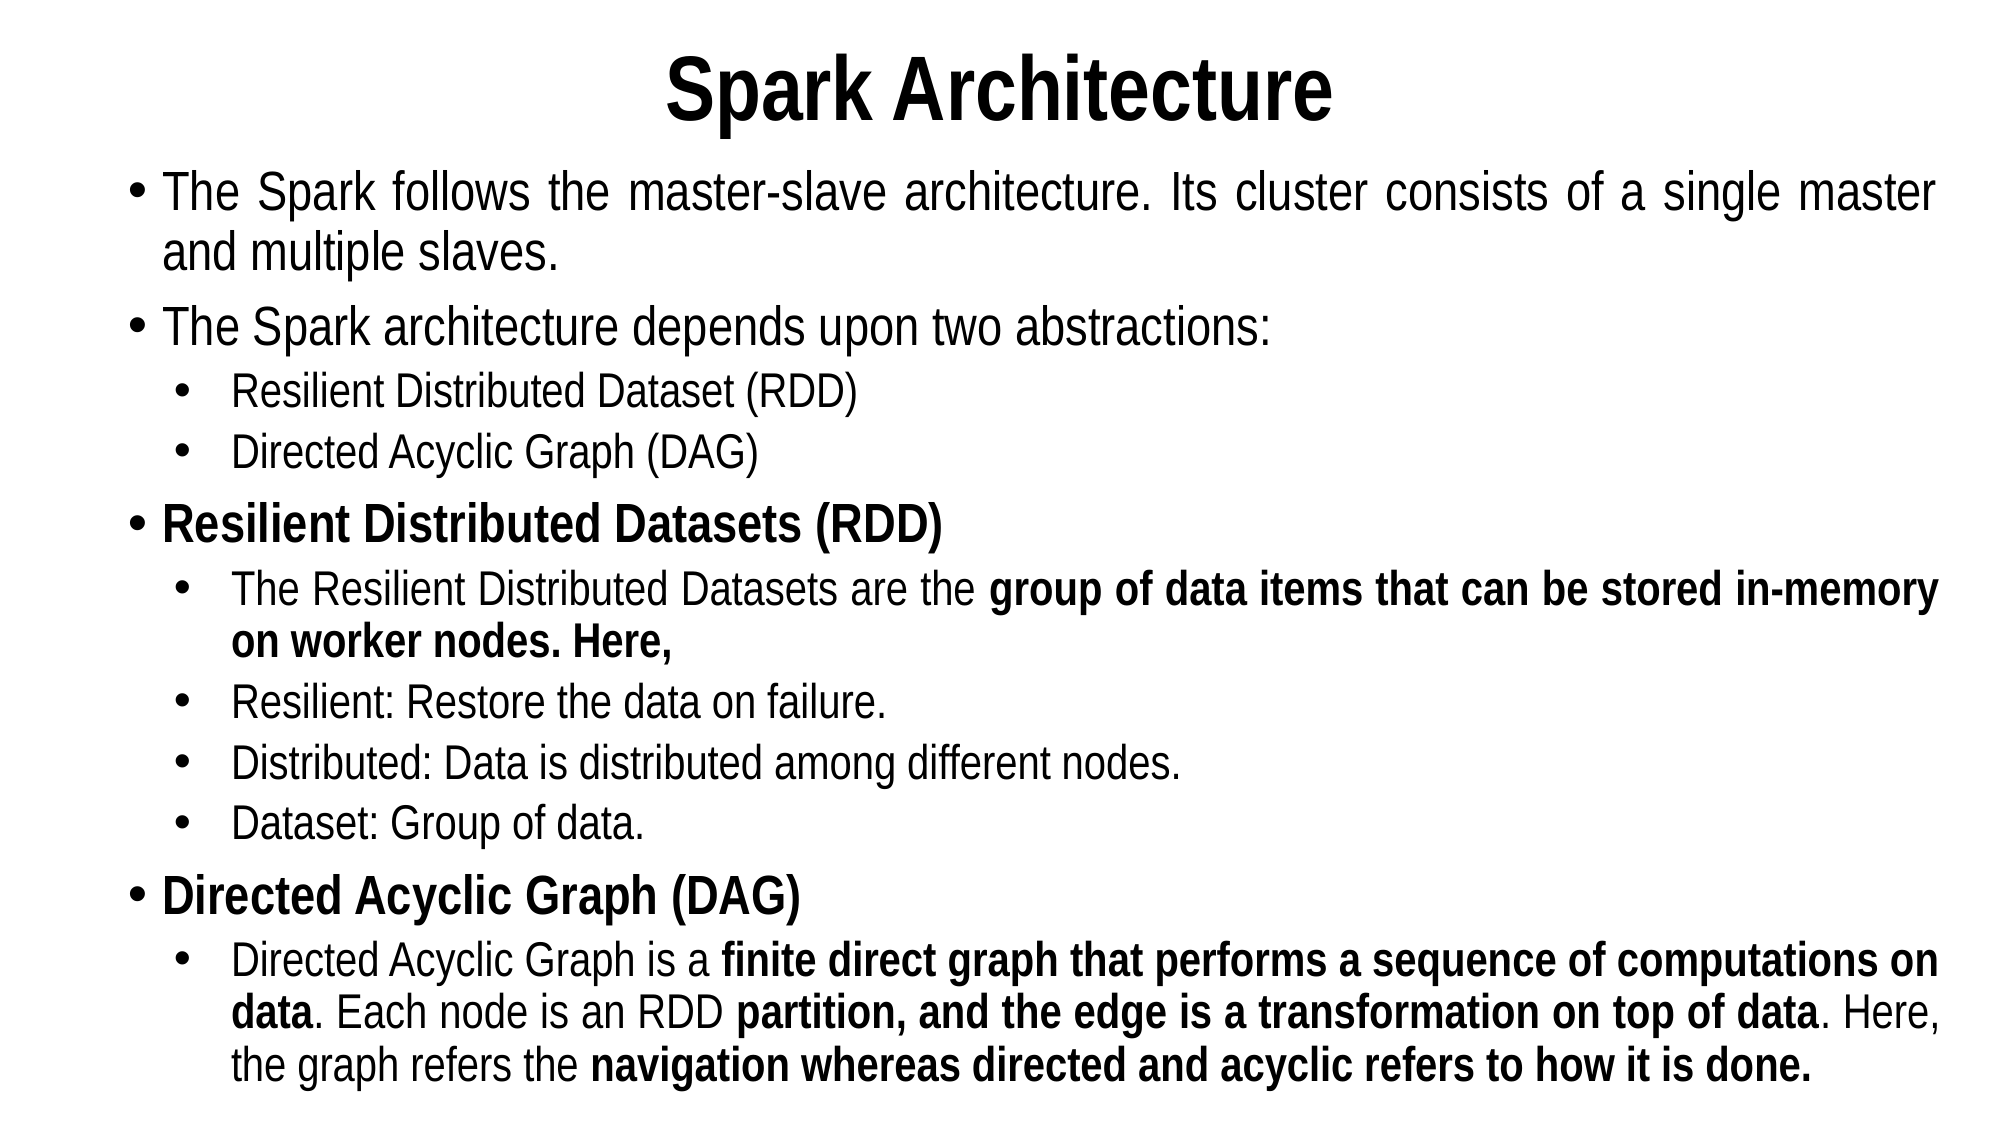

# Spark Architecture
The Spark follows the master-slave architecture. Its cluster consists of a single master and multiple slaves.
The Spark architecture depends upon two abstractions:
Resilient Distributed Dataset (RDD)
Directed Acyclic Graph (DAG)
Resilient Distributed Datasets (RDD)
The Resilient Distributed Datasets are the group of data items that can be stored in-memory on worker nodes. Here,
Resilient: Restore the data on failure.
Distributed: Data is distributed among different nodes.
Dataset: Group of data.
Directed Acyclic Graph (DAG)
Directed Acyclic Graph is a finite direct graph that performs a sequence of computations on data. Each node is an RDD partition, and the edge is a transformation on top of data. Here, the graph refers the navigation whereas directed and acyclic refers to how it is done.